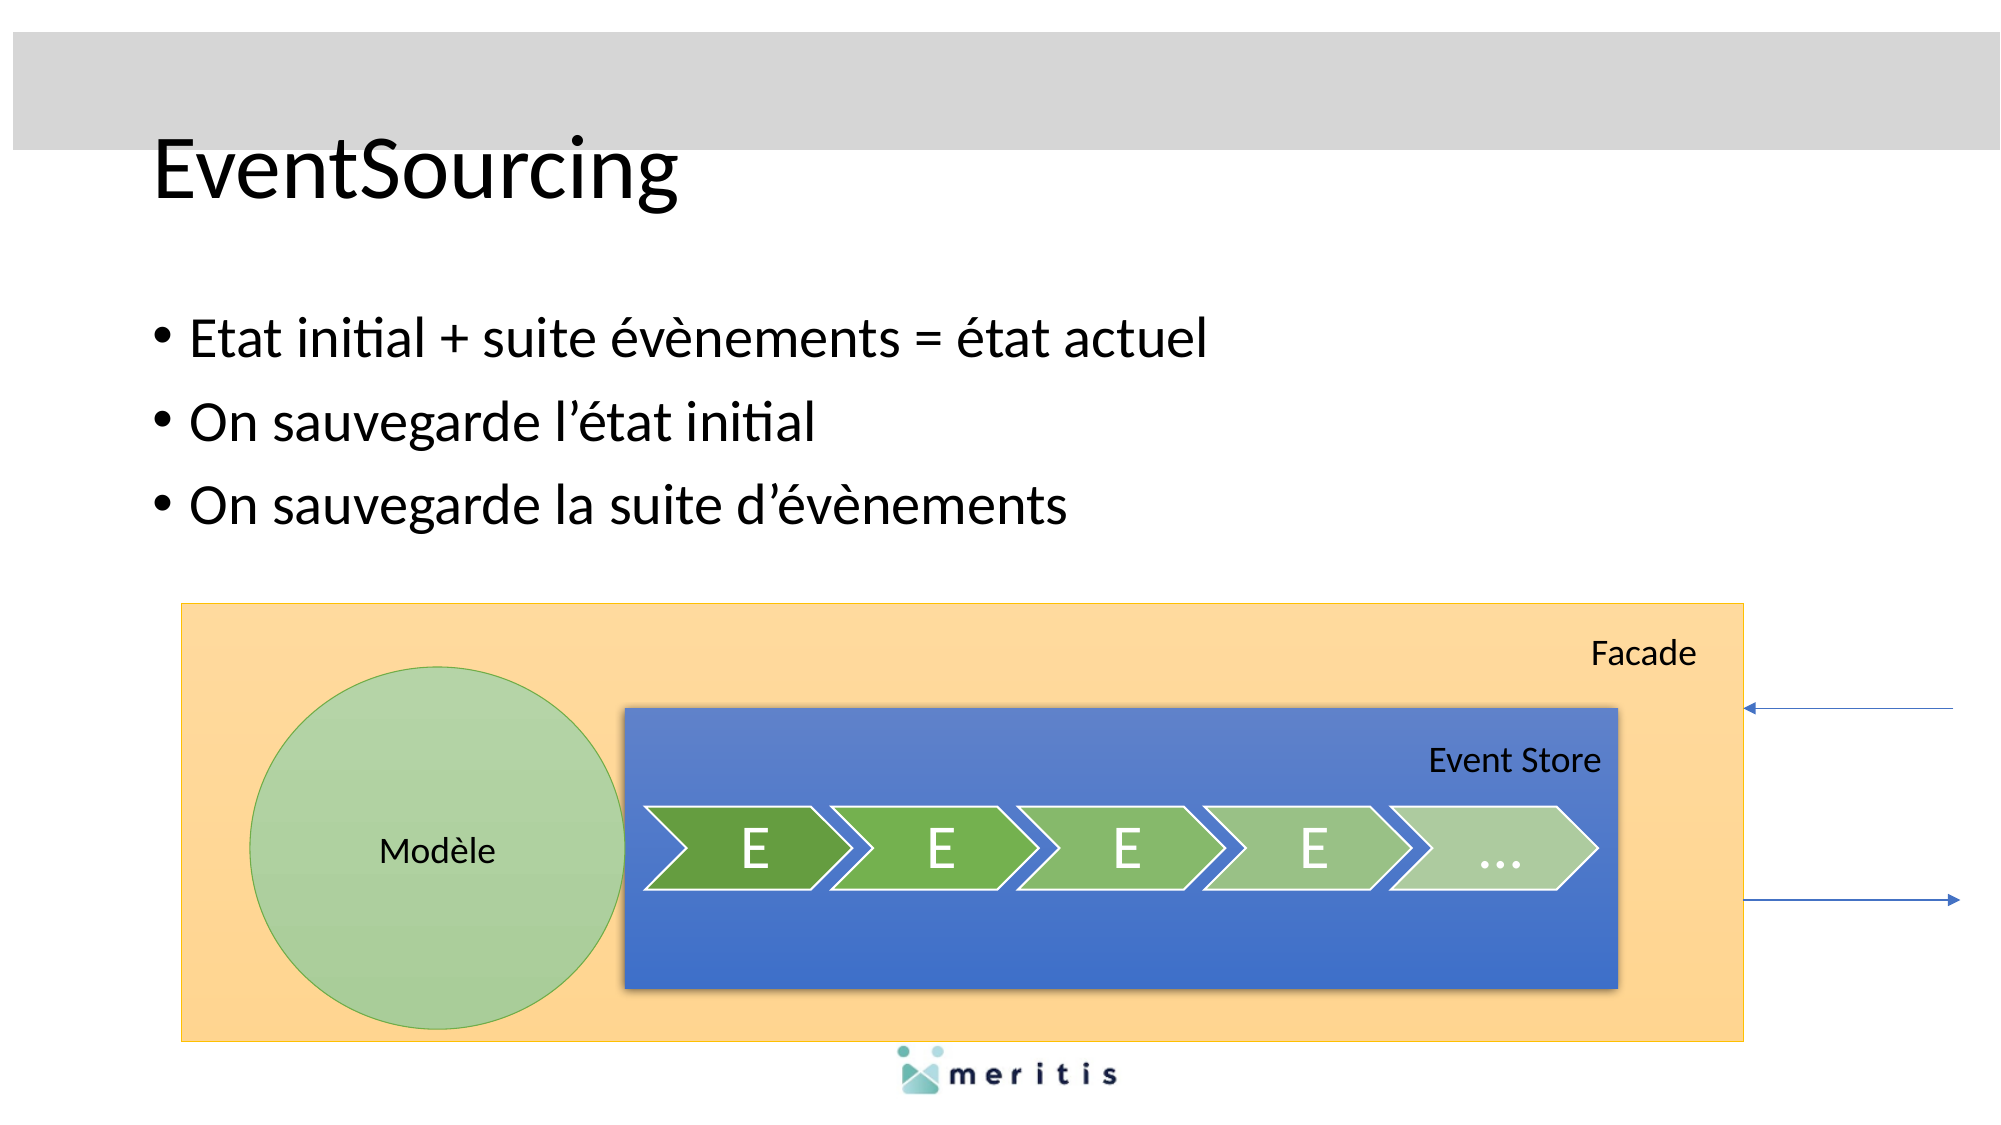

# EventSourcing
Etat initial + suite évènements = état actuel
On sauvegarde l’état initial
On sauvegarde la suite d’évènements

Facade
Modèle

E
E
E
E
…
Event Store